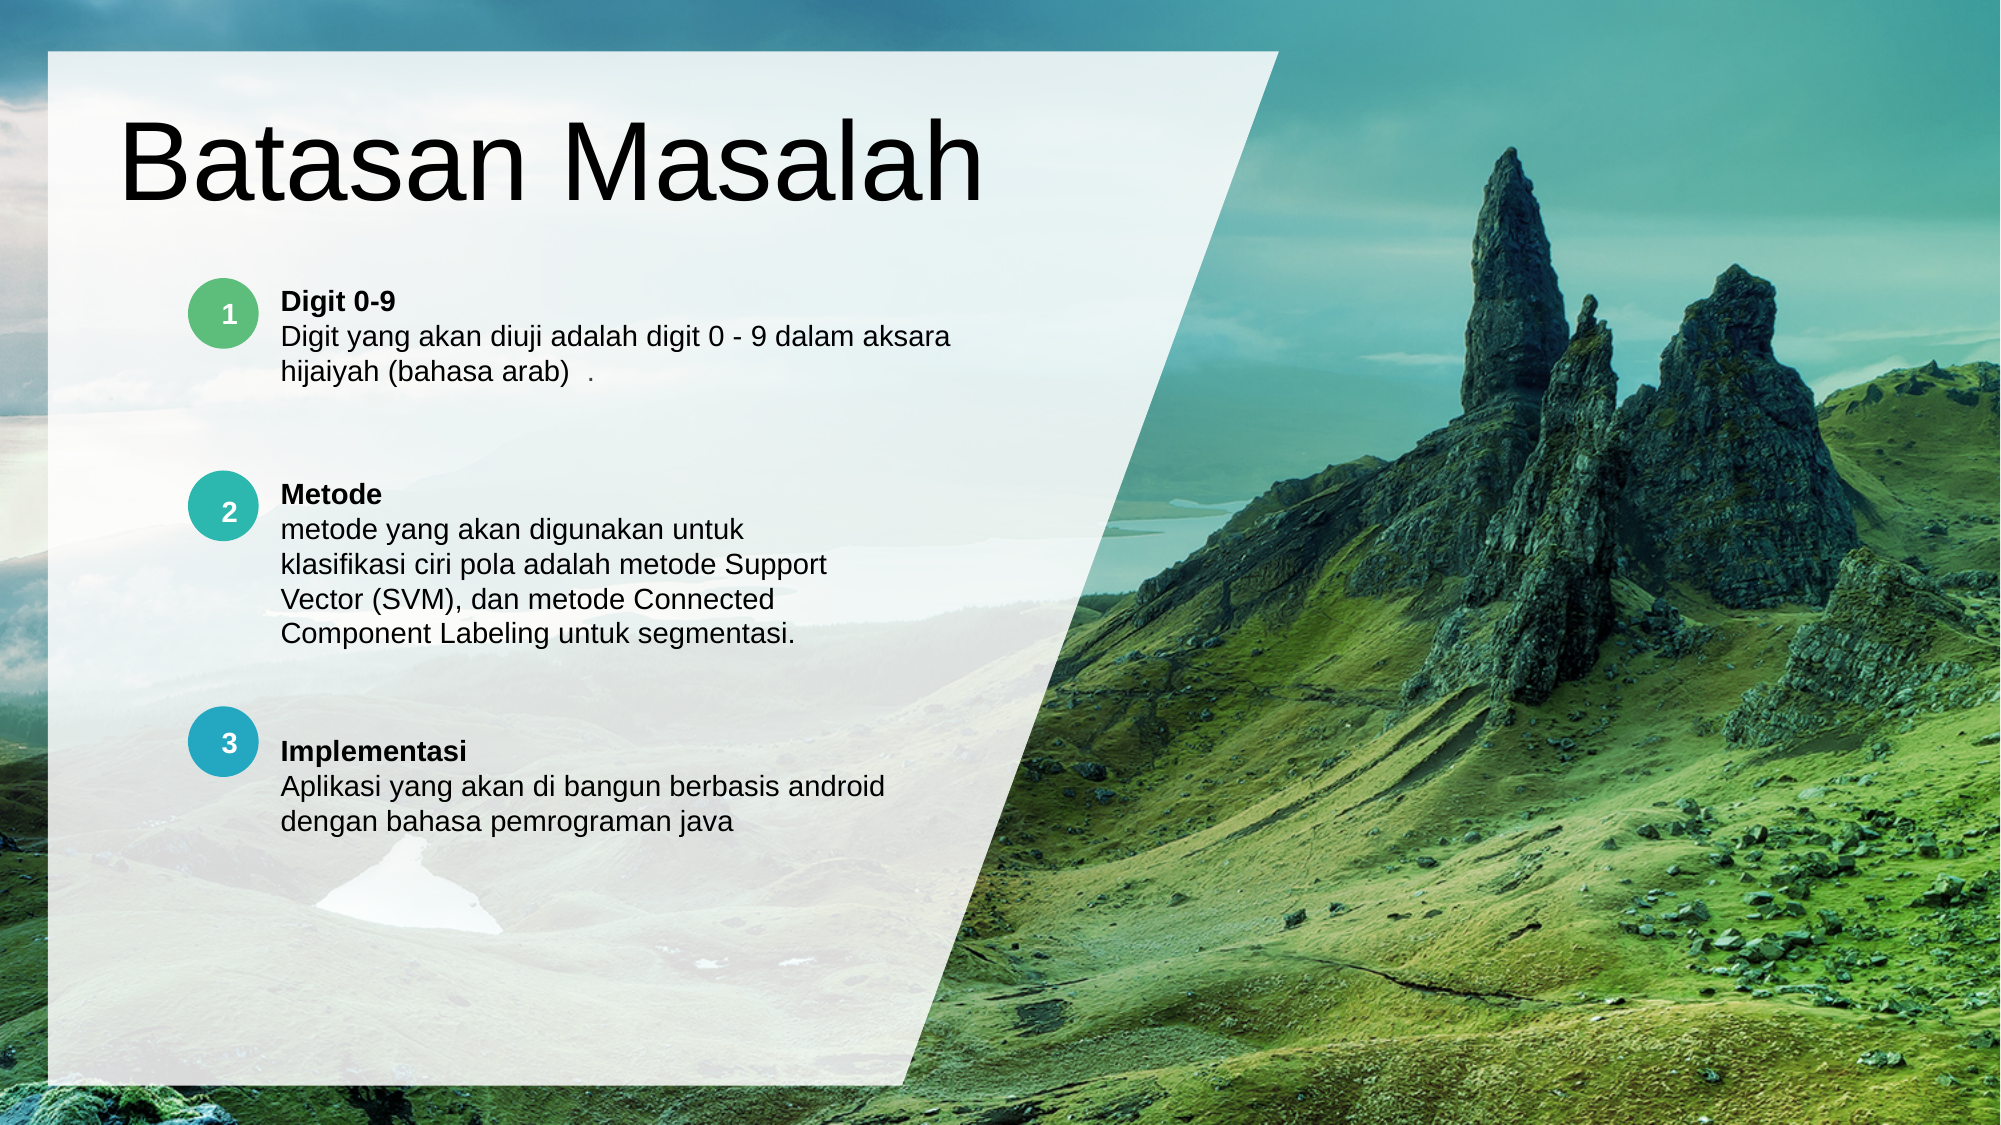

Batasan Masalah
Digit 0-9
Digit yang akan diuji adalah digit 0 - 9 dalam aksara hijaiyah (bahasa arab)  .

1
Metode
metode yang akan digunakan untuk klasifikasi ciri pola adalah metode Support Vector (SVM), dan metode Connected Component Labeling untuk segmentasi.

2

Implementasi
Aplikasi yang akan di bangun berbasis android dengan bahasa pemrograman java
3